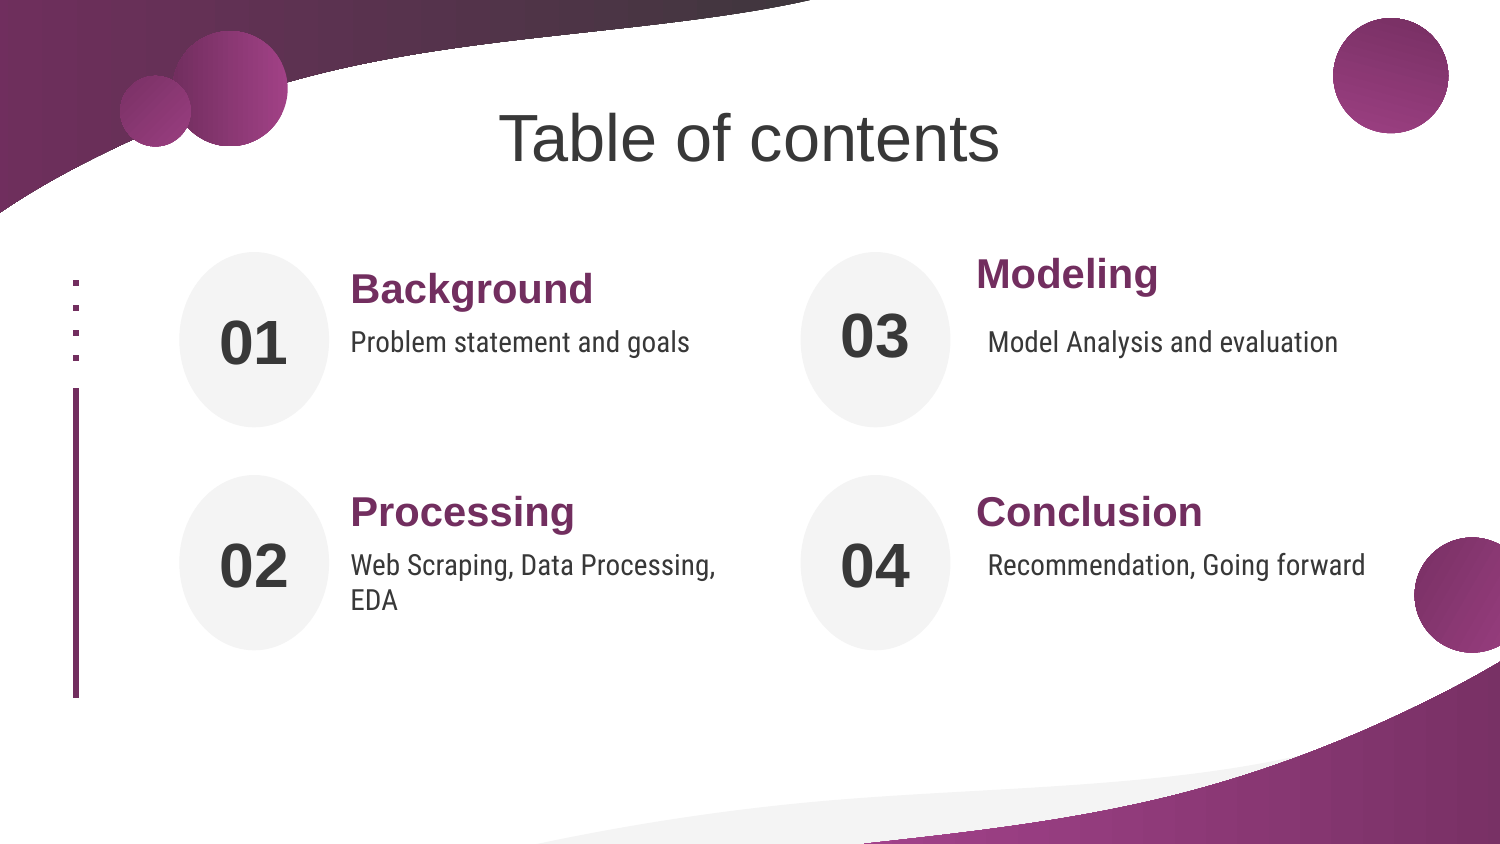

Table of contents
Modeling
# Background

03
01
Model Analysis and evaluation
Problem statement and goals
Processing
Conclusion

02
04
Web Scraping, Data Processing, EDA

Recommendation, Going forward